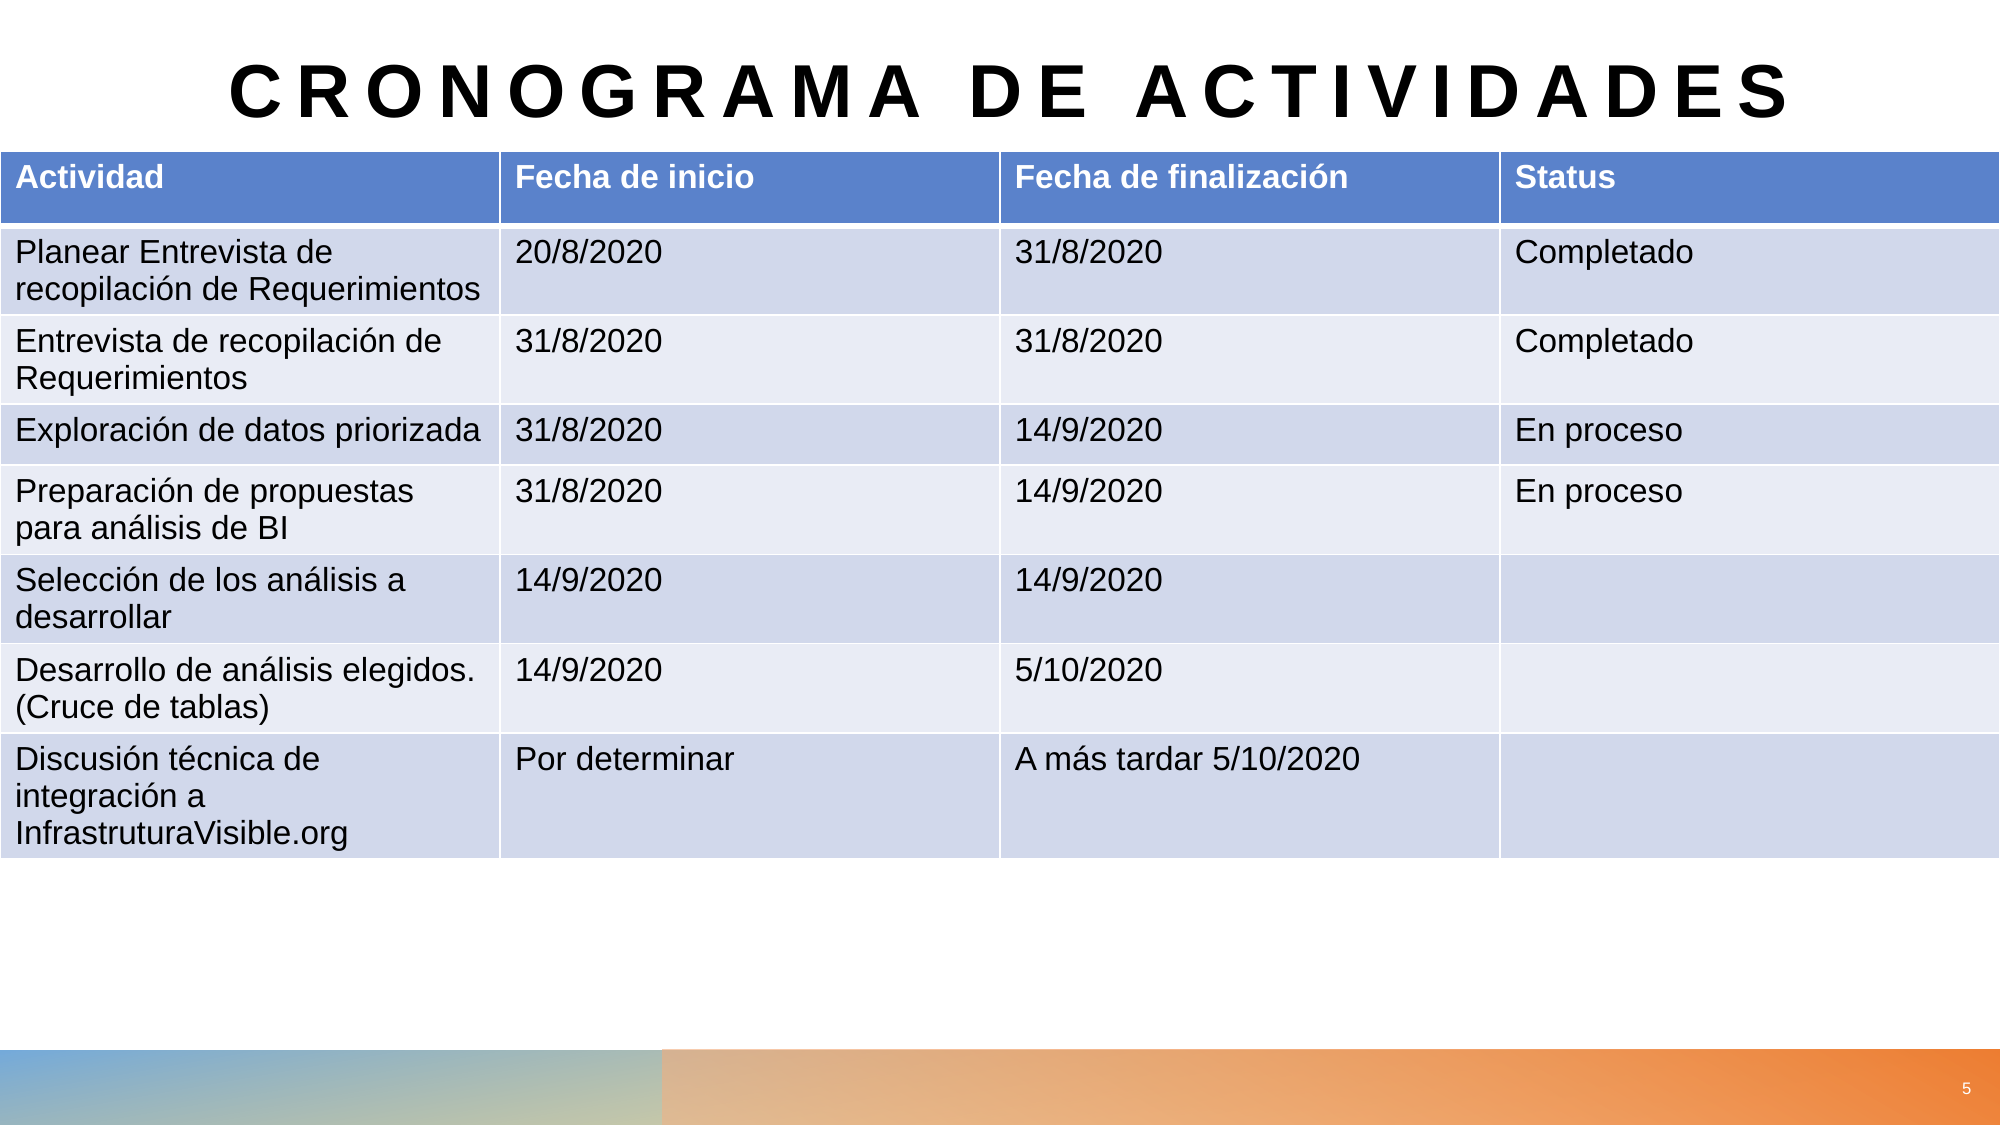

# Cronograma de actividades
| Actividad | Fecha de inicio | Fecha de finalización | Status |
| --- | --- | --- | --- |
| Planear Entrevista de recopilación de Requerimientos | 20/8/2020 | 31/8/2020 | Completado |
| Entrevista de recopilación de Requerimientos | 31/8/2020 | 31/8/2020 | Completado |
| Exploración de datos priorizada | 31/8/2020 | 14/9/2020 | En proceso |
| Preparación de propuestas para análisis de BI | 31/8/2020 | 14/9/2020 | En proceso |
| Selección de los análisis a desarrollar | 14/9/2020 | 14/9/2020 |  |
| Desarrollo de análisis elegidos. (Cruce de tablas) | 14/9/2020 | 5/10/2020 |  |
| Discusión técnica de integración a InfrastruturaVisible.org | Por determinar | A más tardar 5/10/2020 |  |
5